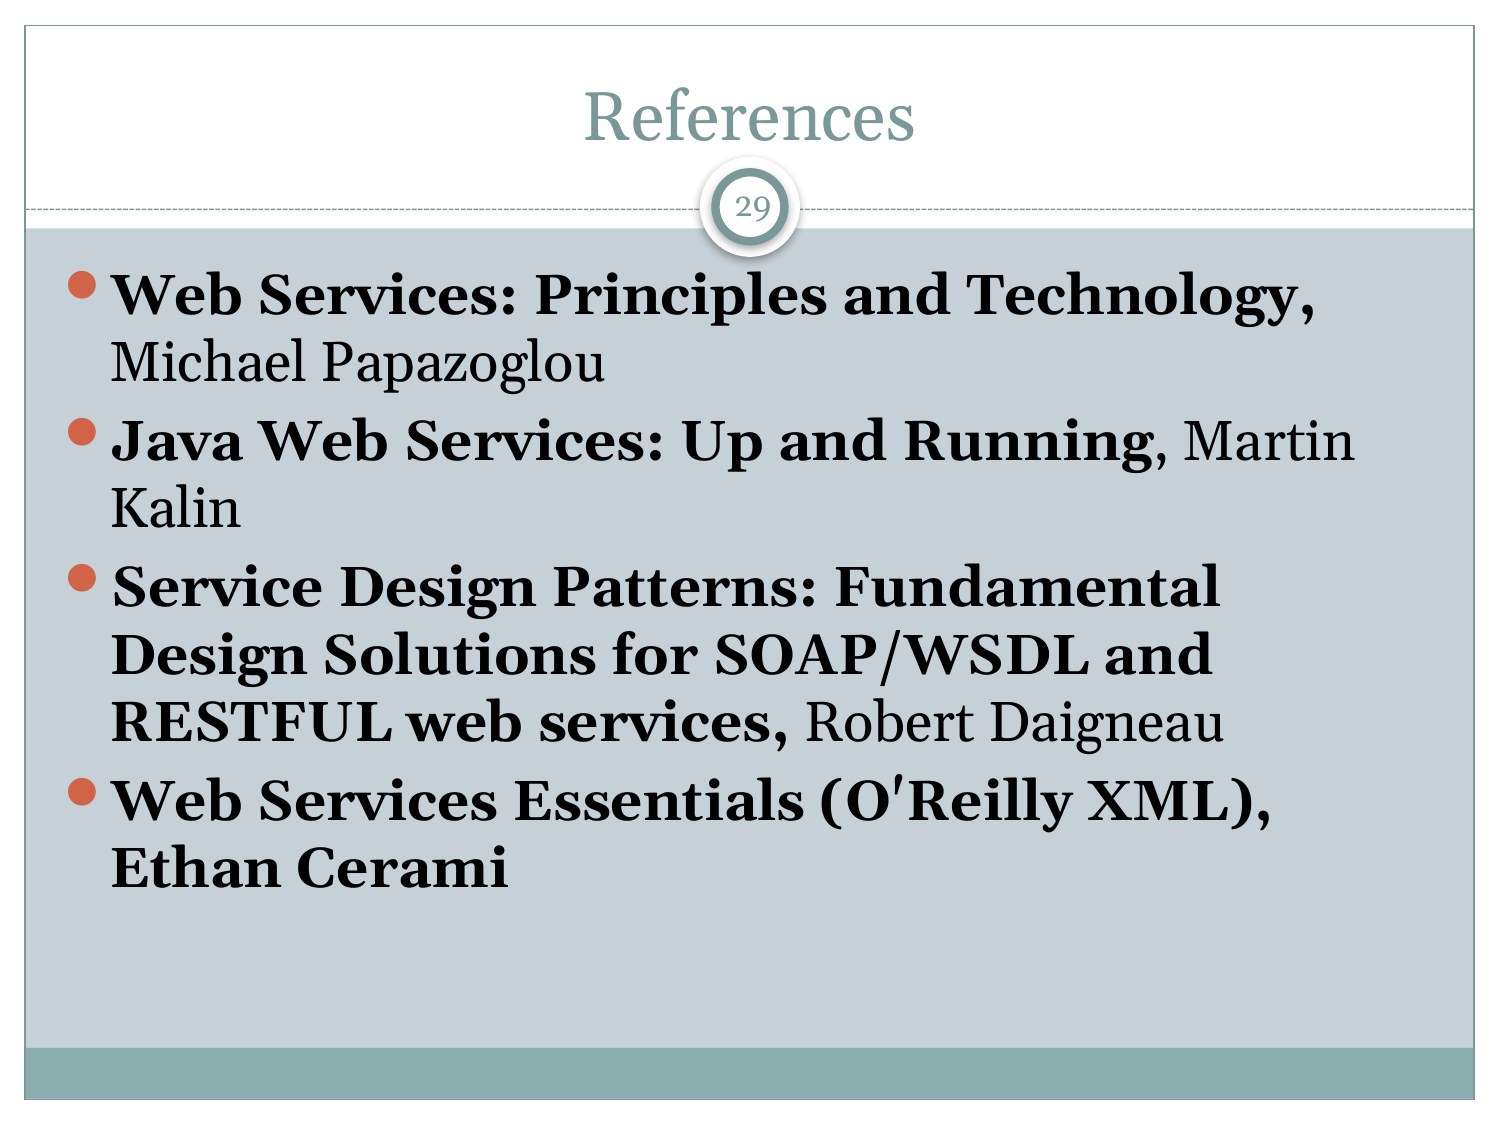

# References
29
Web Services: Principles and Technology, Michael Papazoglou
Java Web Services: Up and Running, Martin Kalin
Service Design Patterns: Fundamental Design Solutions for SOAP/WSDL and  RESTFUL web services, Robert Daigneau
Web Services Essentials (O'Reilly XML), Ethan Cerami